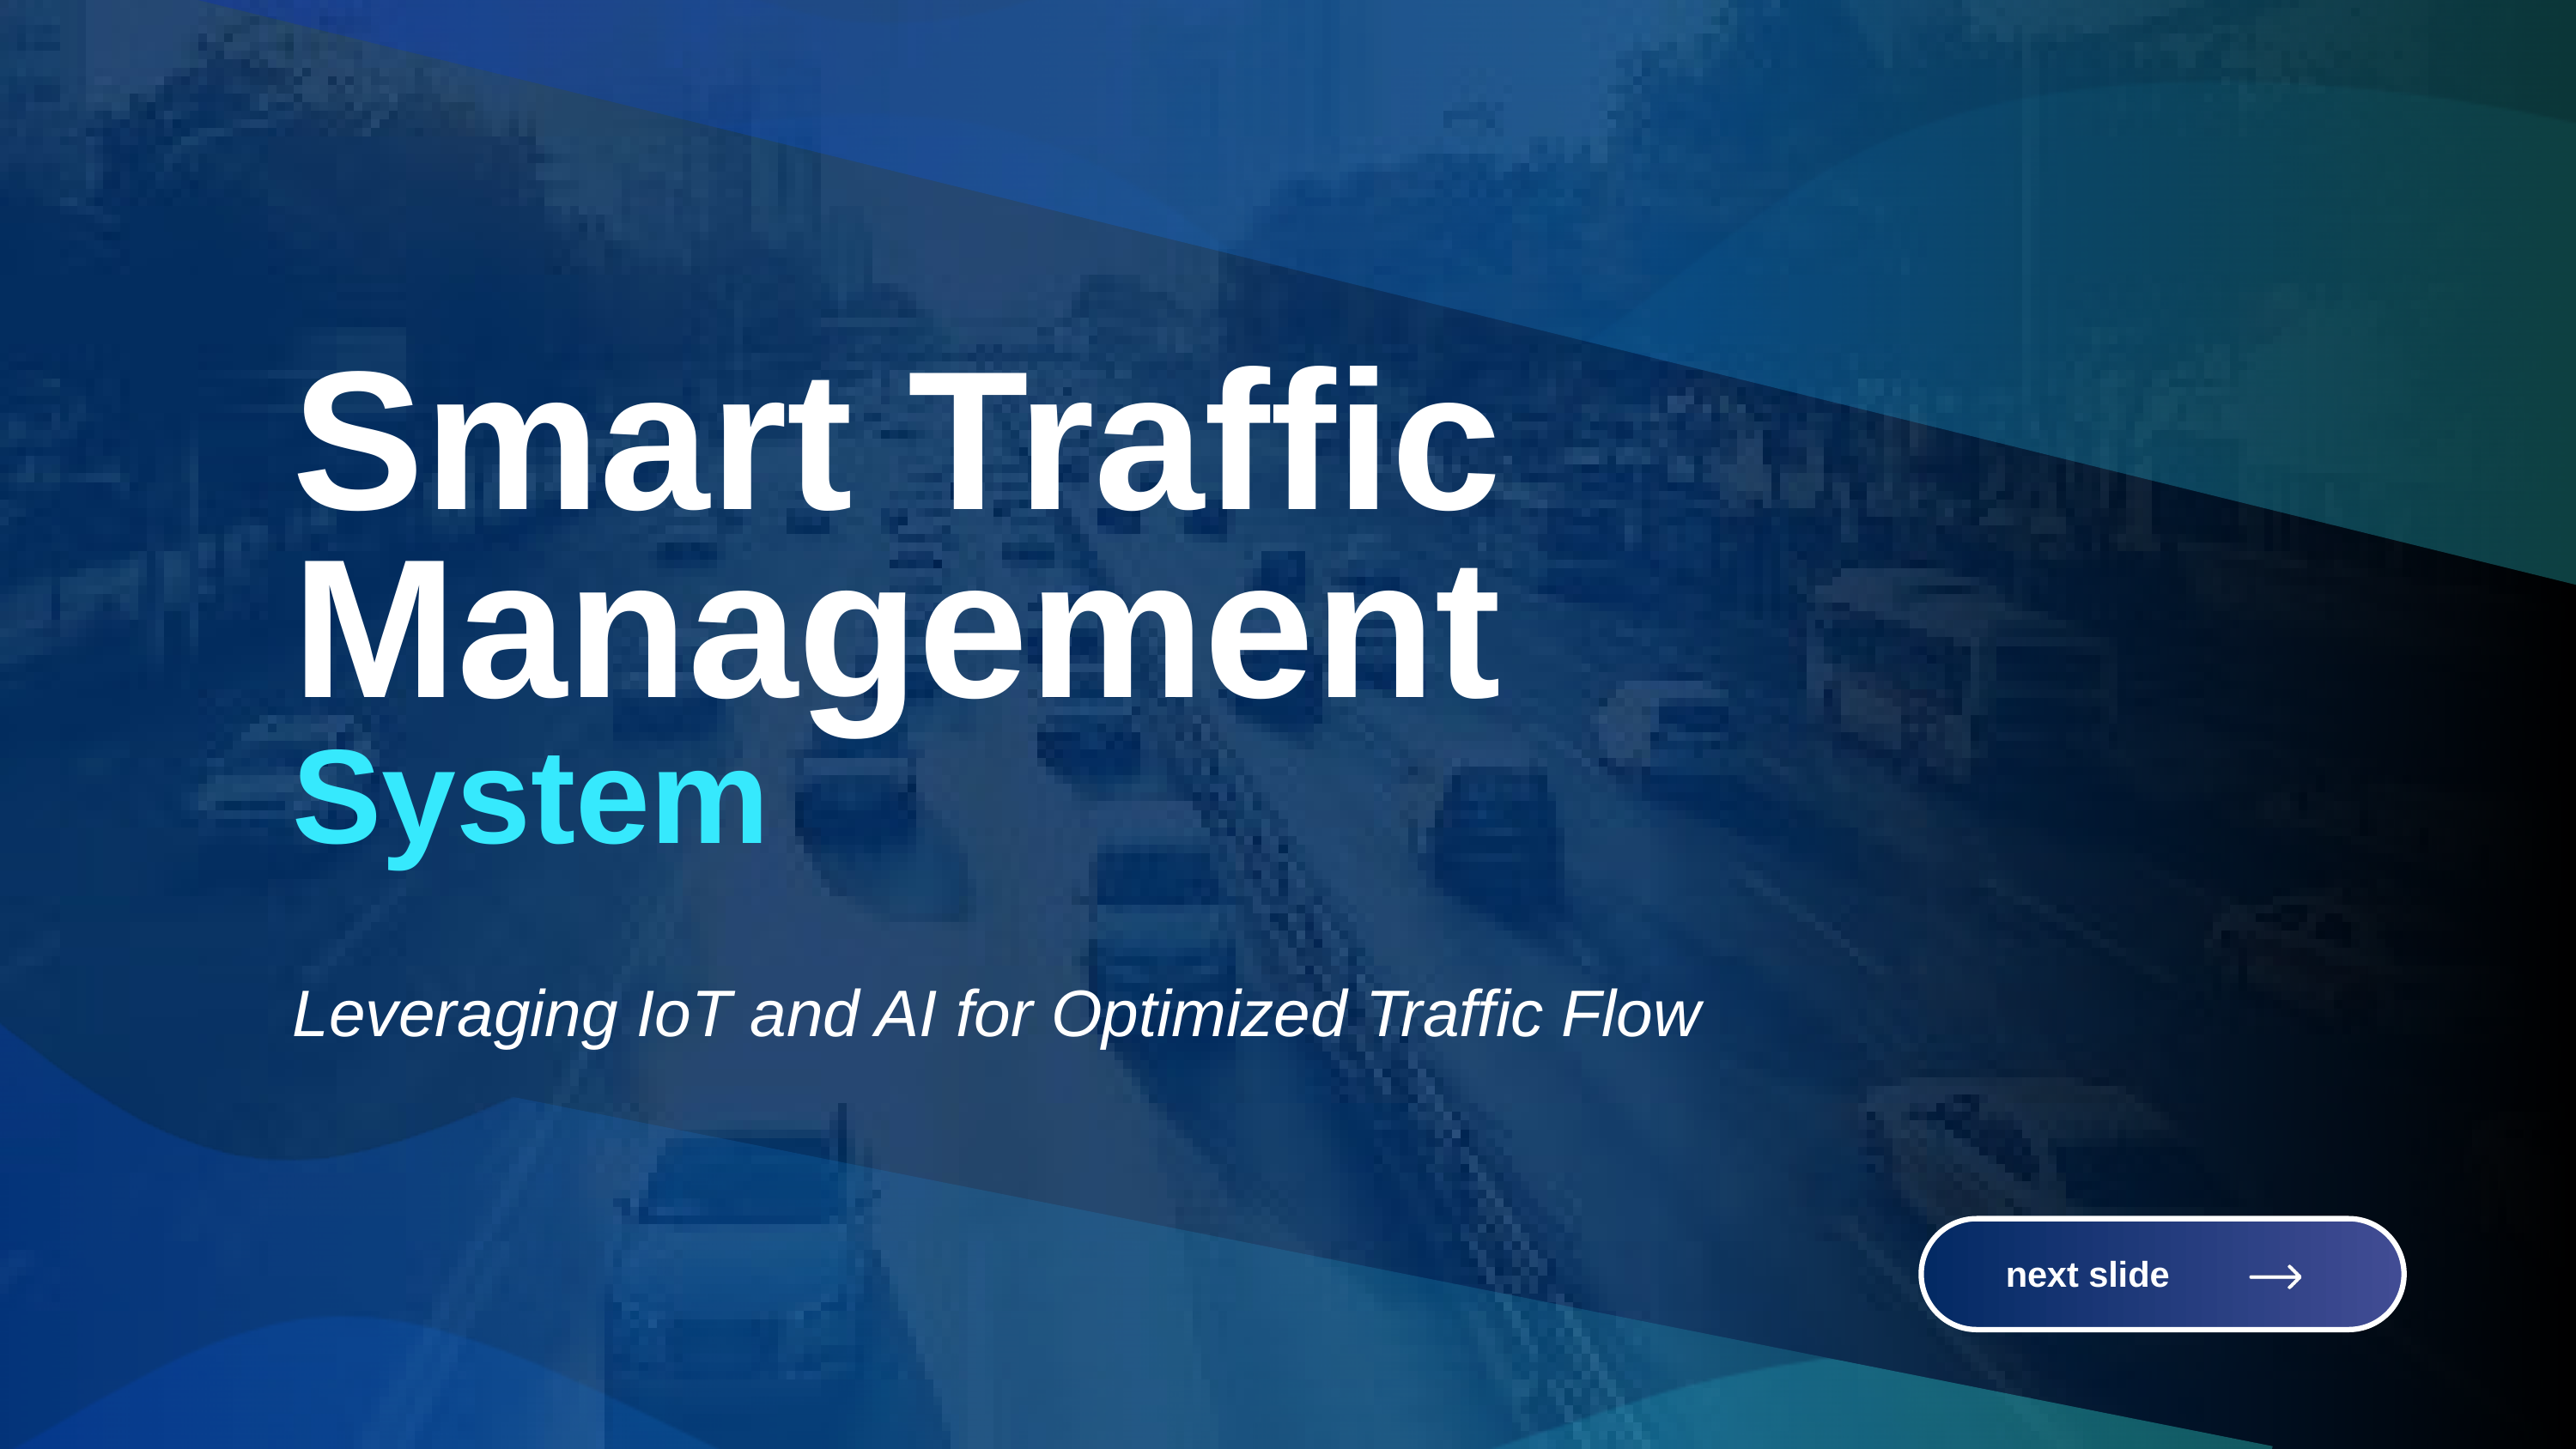

Smart Traffic Management
System
Leveraging IoT and AI for Optimized Traffic Flow

next slide